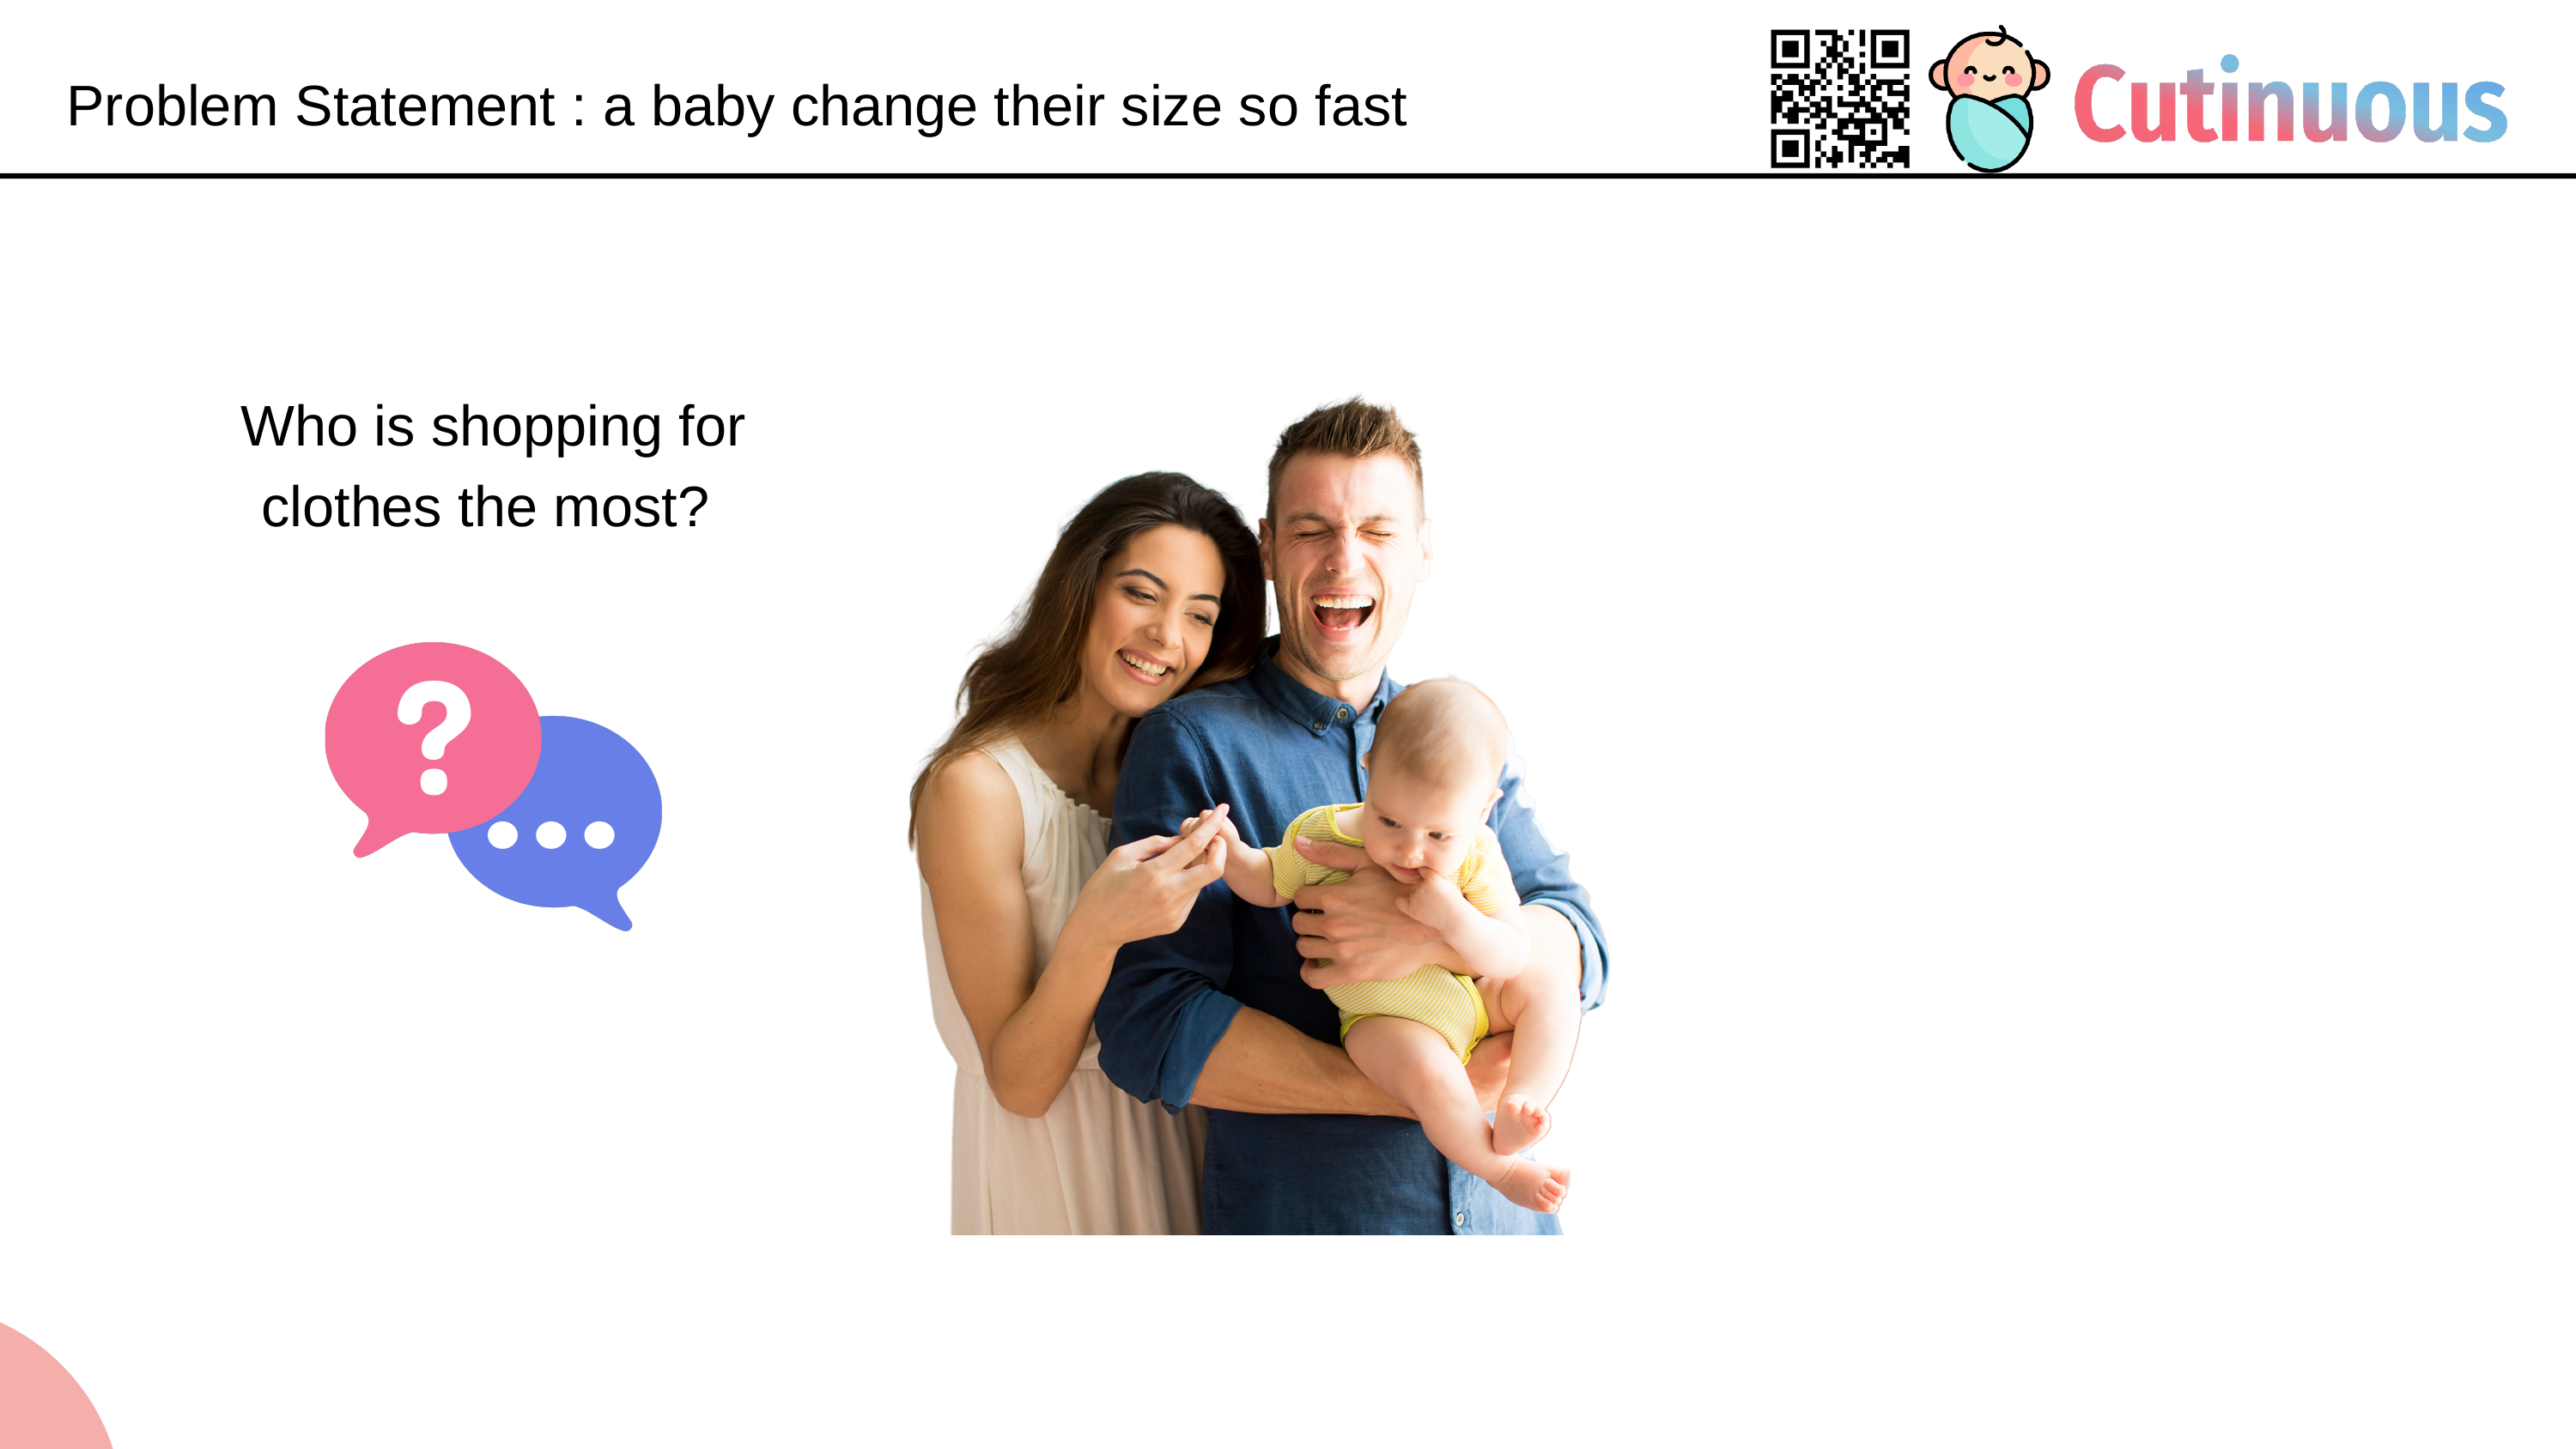

Problem Statement : a baby change their size so fast

Who is shopping for clothes the most?